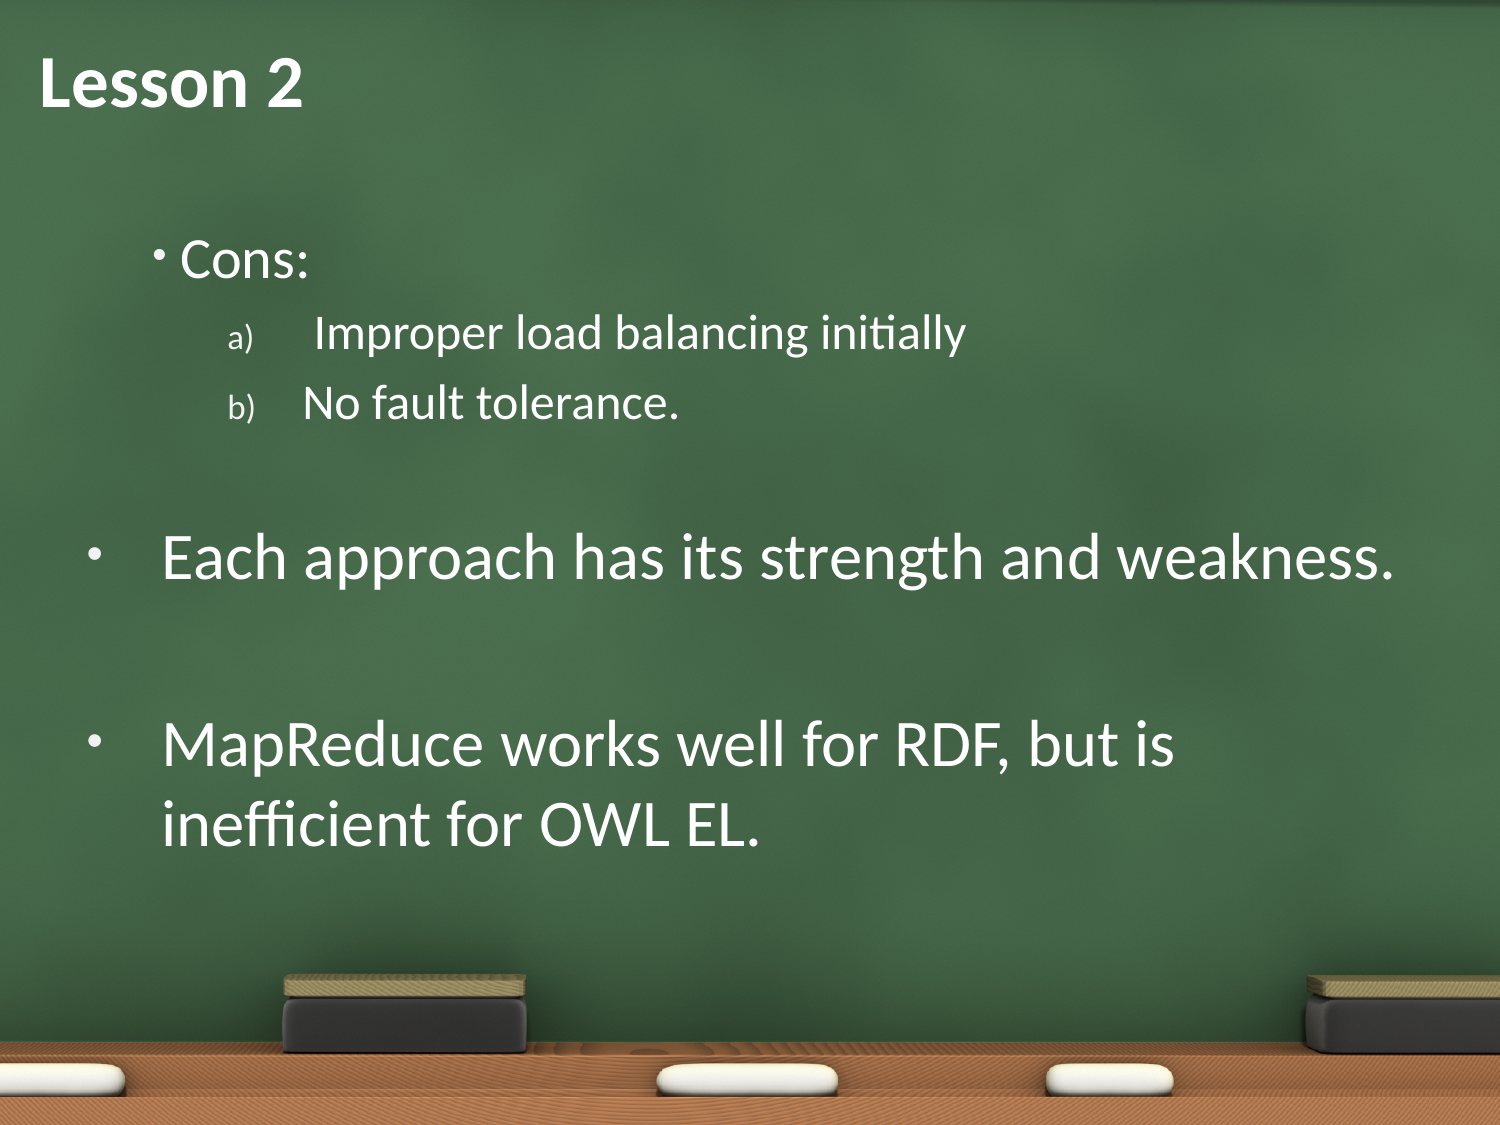

# Lesson 2
Cons:
 Improper load balancing initially
No fault tolerance.

Each approach has its strength and weakness.

MapReduce works well for RDF, but is inefficient for OWL EL.